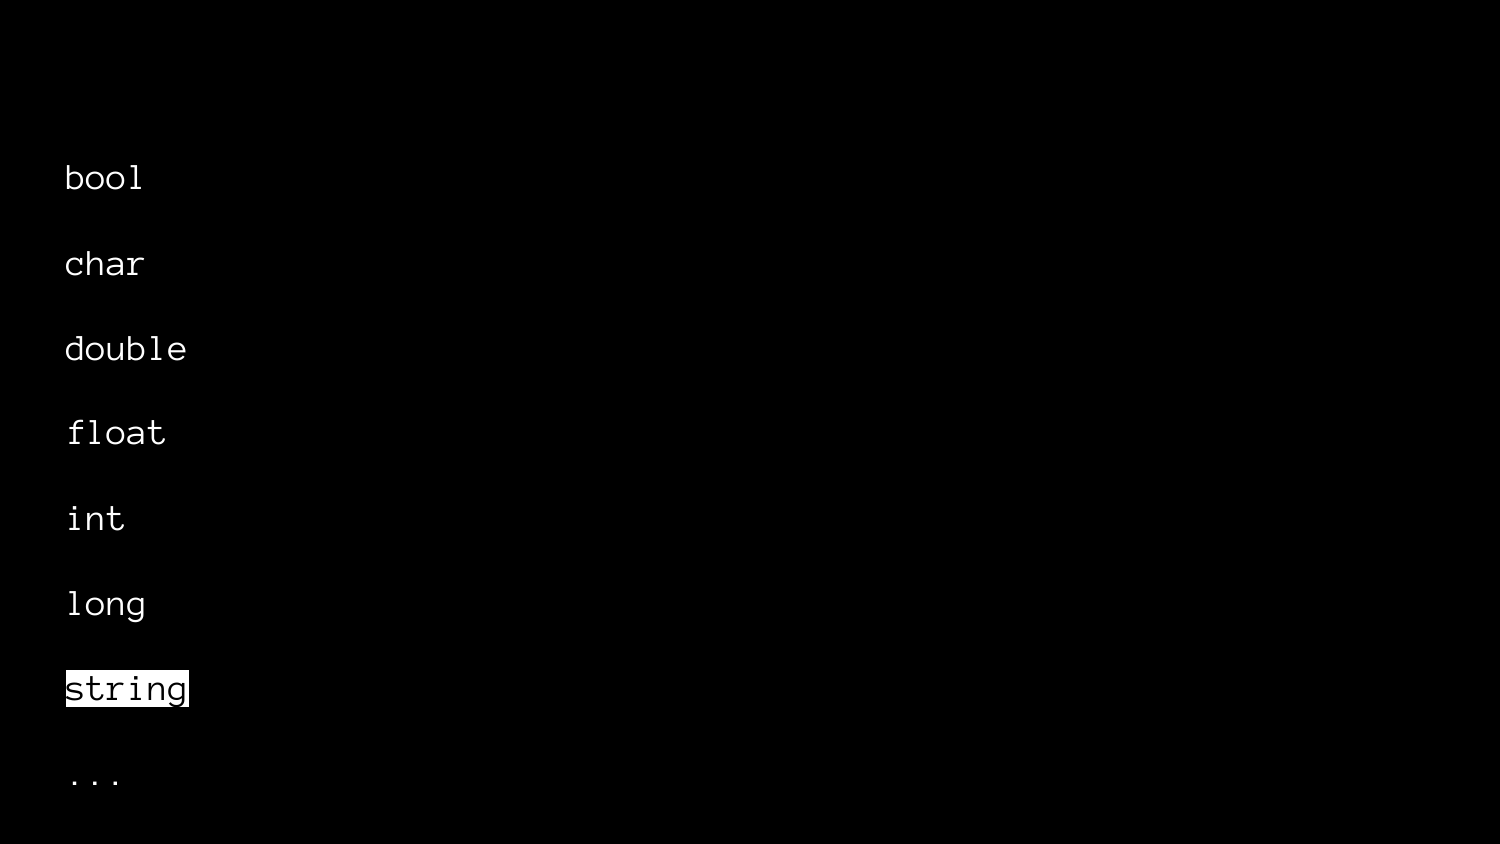

bool
char
double
float
int
long
string
...